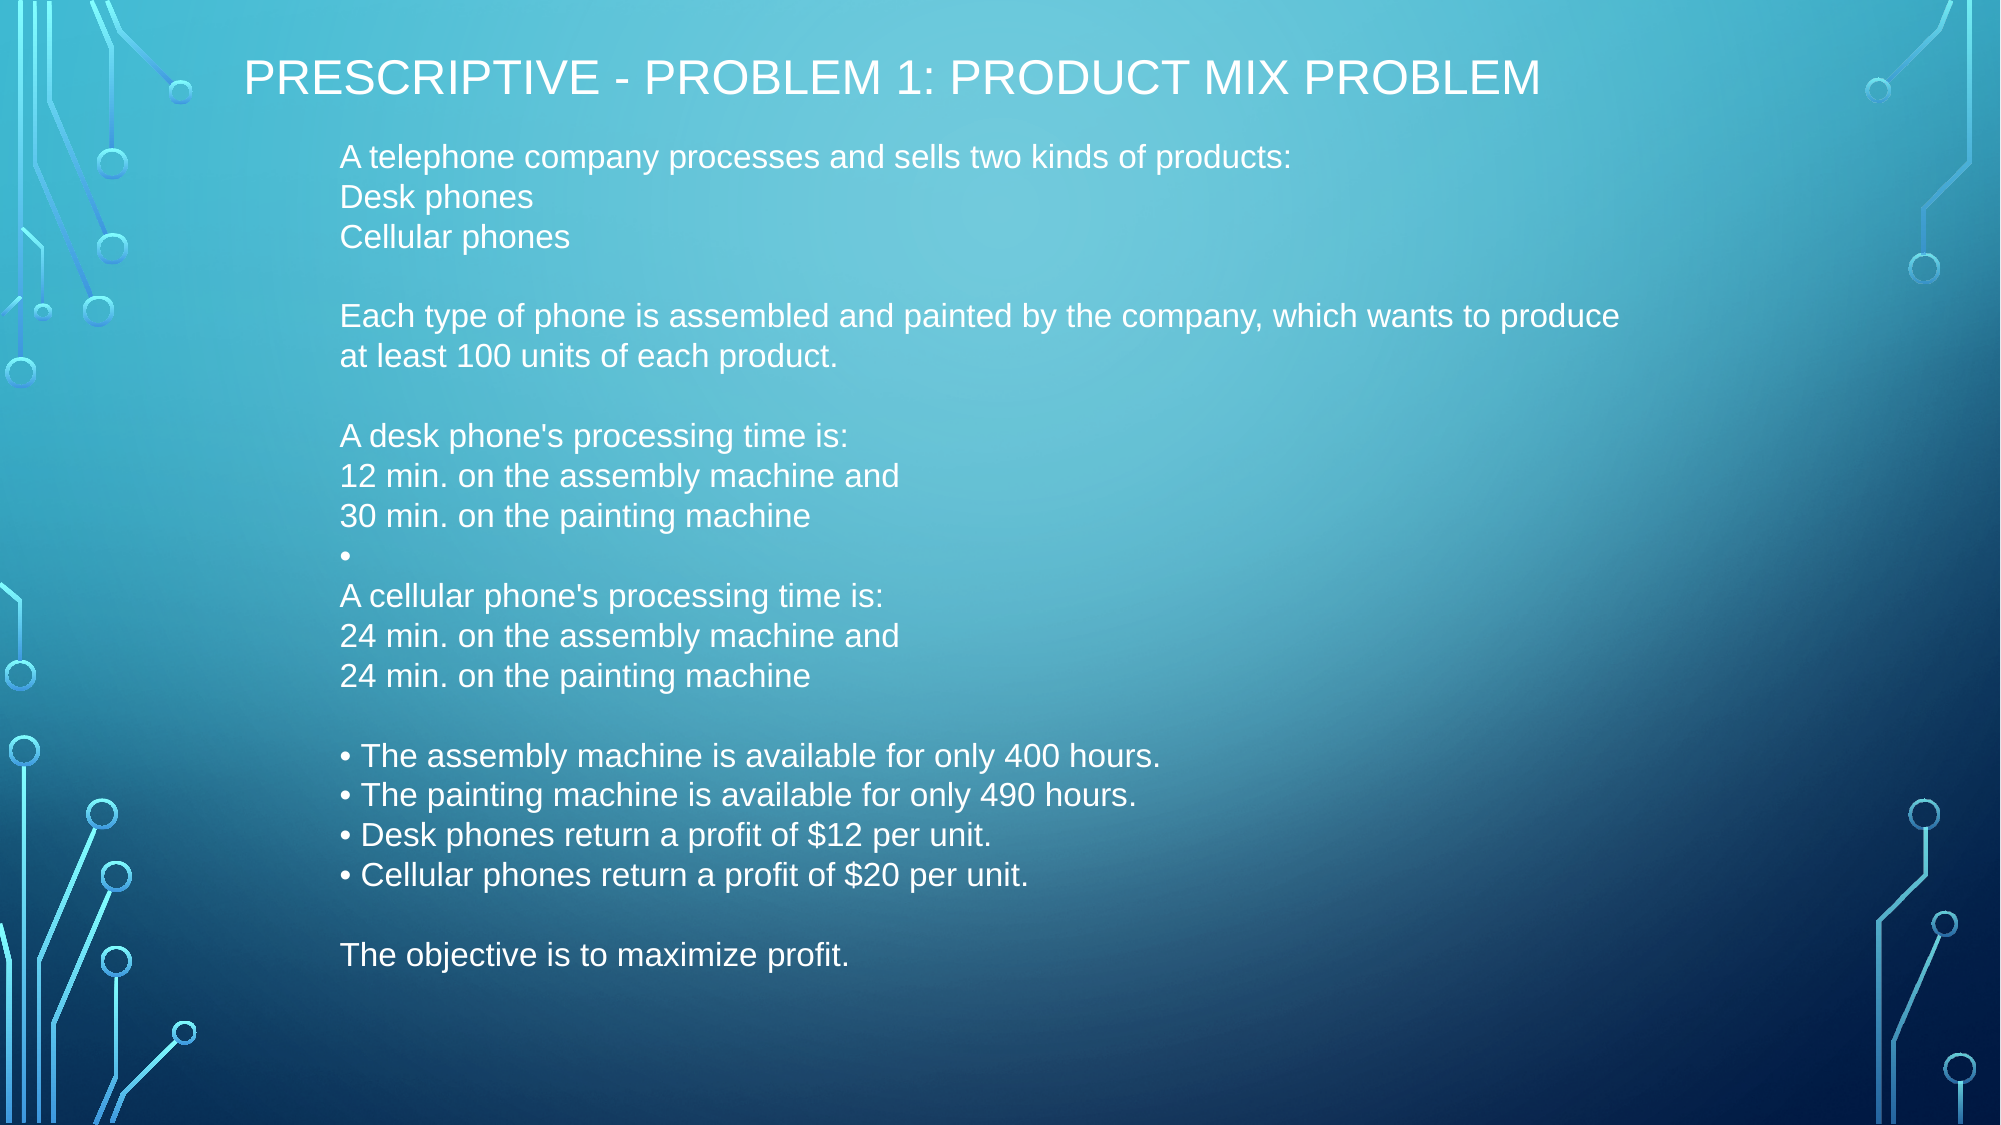

# PRESCRIPTIVE - Problem 1: Product mix problem
A telephone company processes and sells two kinds of products:
Desk phones
Cellular phones

Each type of phone is assembled and painted by the company, which wants to produce
at least 100 units of each product.

A desk phone's processing time is:
12 min. on the assembly machine and
30 min. on the painting machine
•
A cellular phone's processing time is:
24 min. on the assembly machine and
24 min. on the painting machine

• The assembly machine is available for only 400 hours.
• The painting machine is available for only 490 hours.
• Desk phones return a profit of $12 per unit.
• Cellular phones return a profit of $20 per unit.

The objective is to maximize profit.